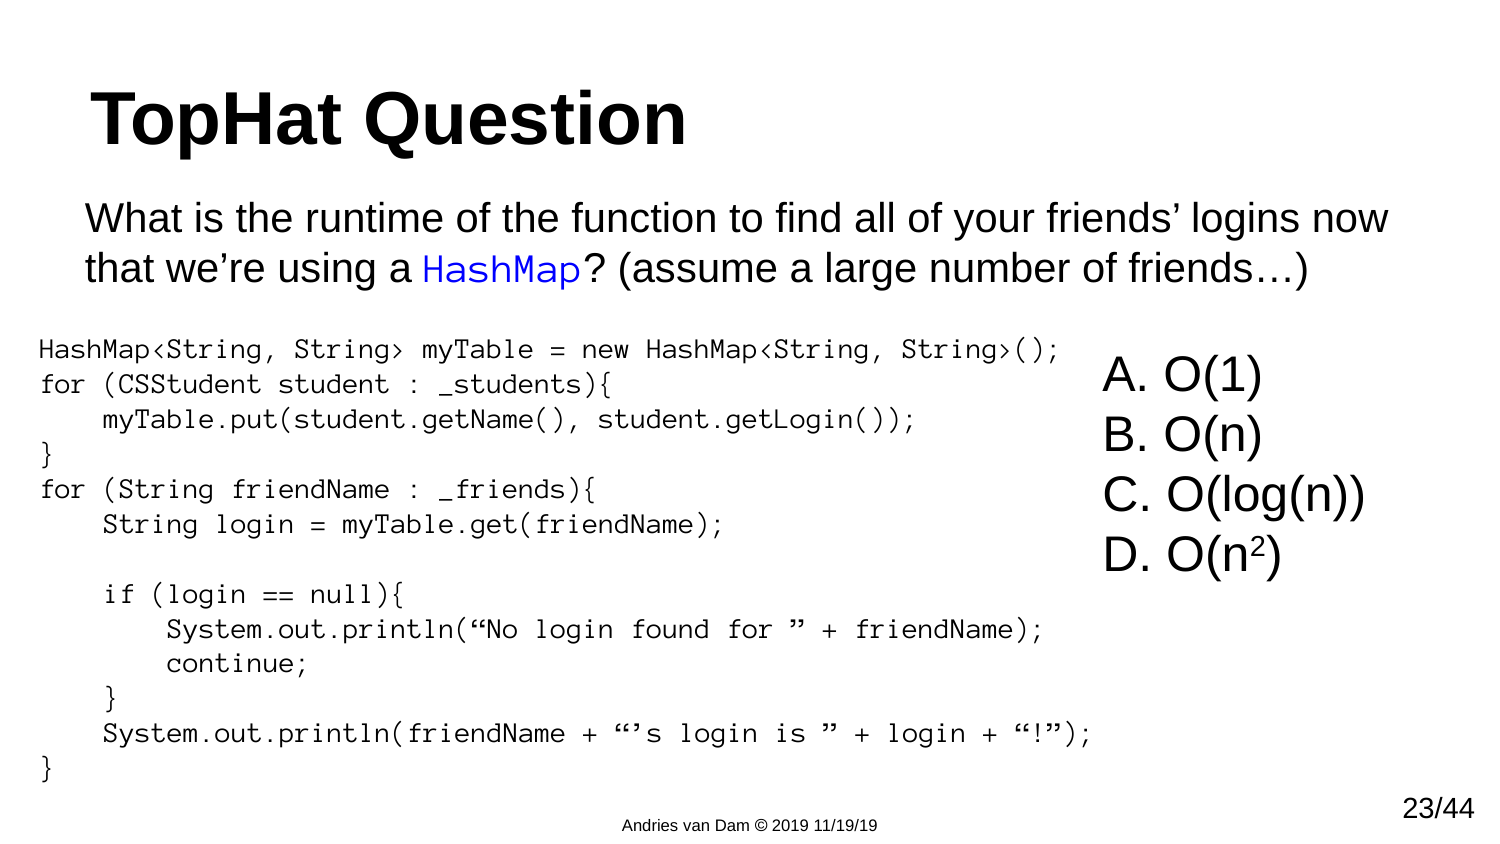

# TopHat Question
What is the runtime of the function to find all of your friends’ logins now that we’re using a HashMap? (assume a large number of friends…)
HashMap<String, String> myTable = new HashMap<String, String>();
for (CSStudent student : _students){
    myTable.put(student.getName(), student.getLogin());
}
for (String friendName : _friends){
    String login = myTable.get(friendName);

    if (login == null){
        System.out.println(“No login found for ” + friendName);
        continue;
    }
    System.out.println(friendName + “’s login is ” + login + “!”);
}

A. O(1)
B. O(n)
C. O(log(n))
D. O(n2)